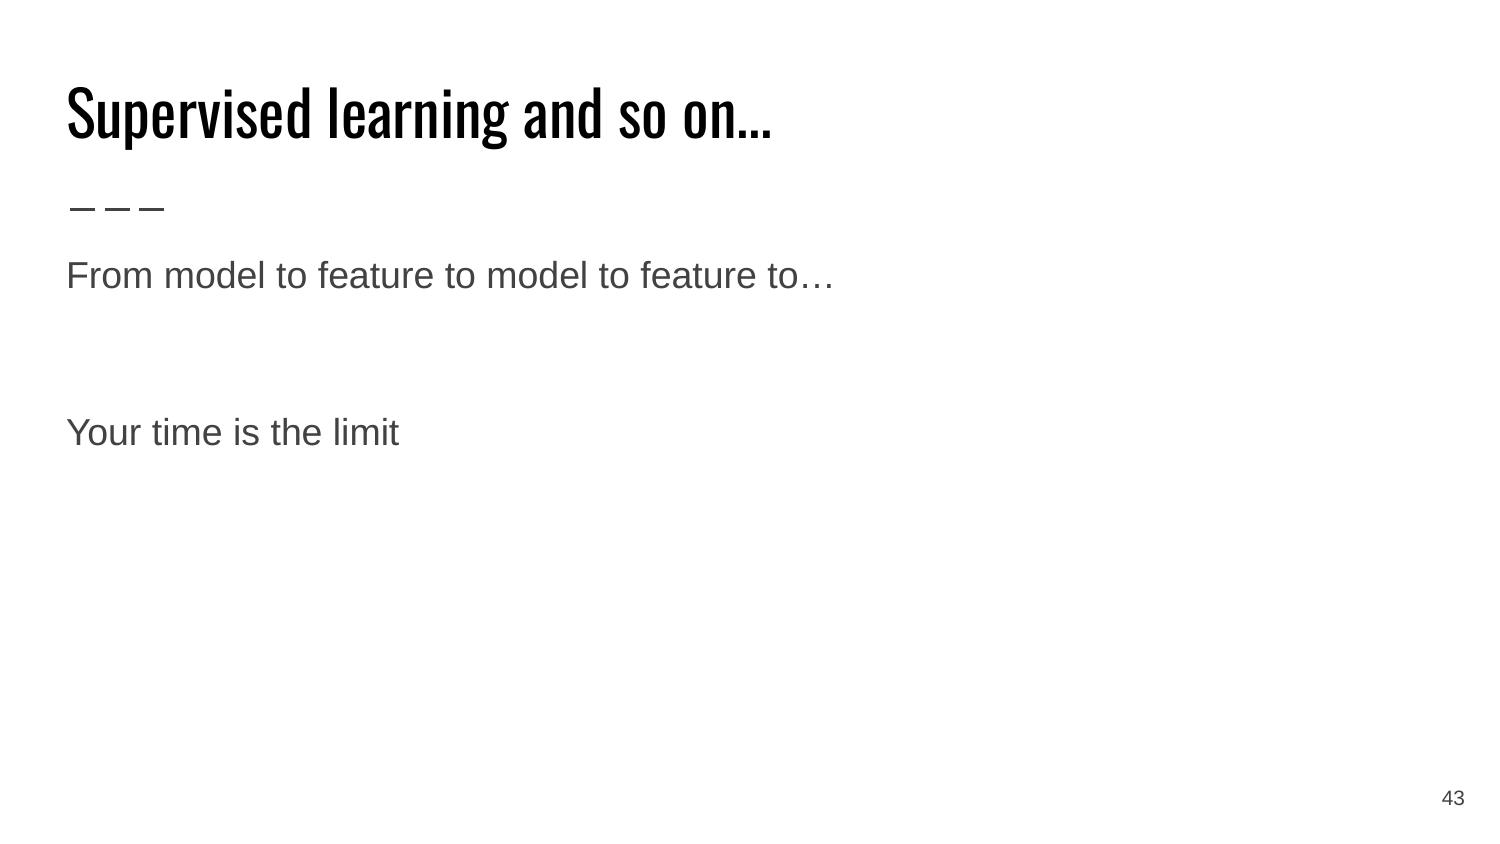

# Supervised learning and so on...
From model to feature to model to feature to…

Your time is the limit
43